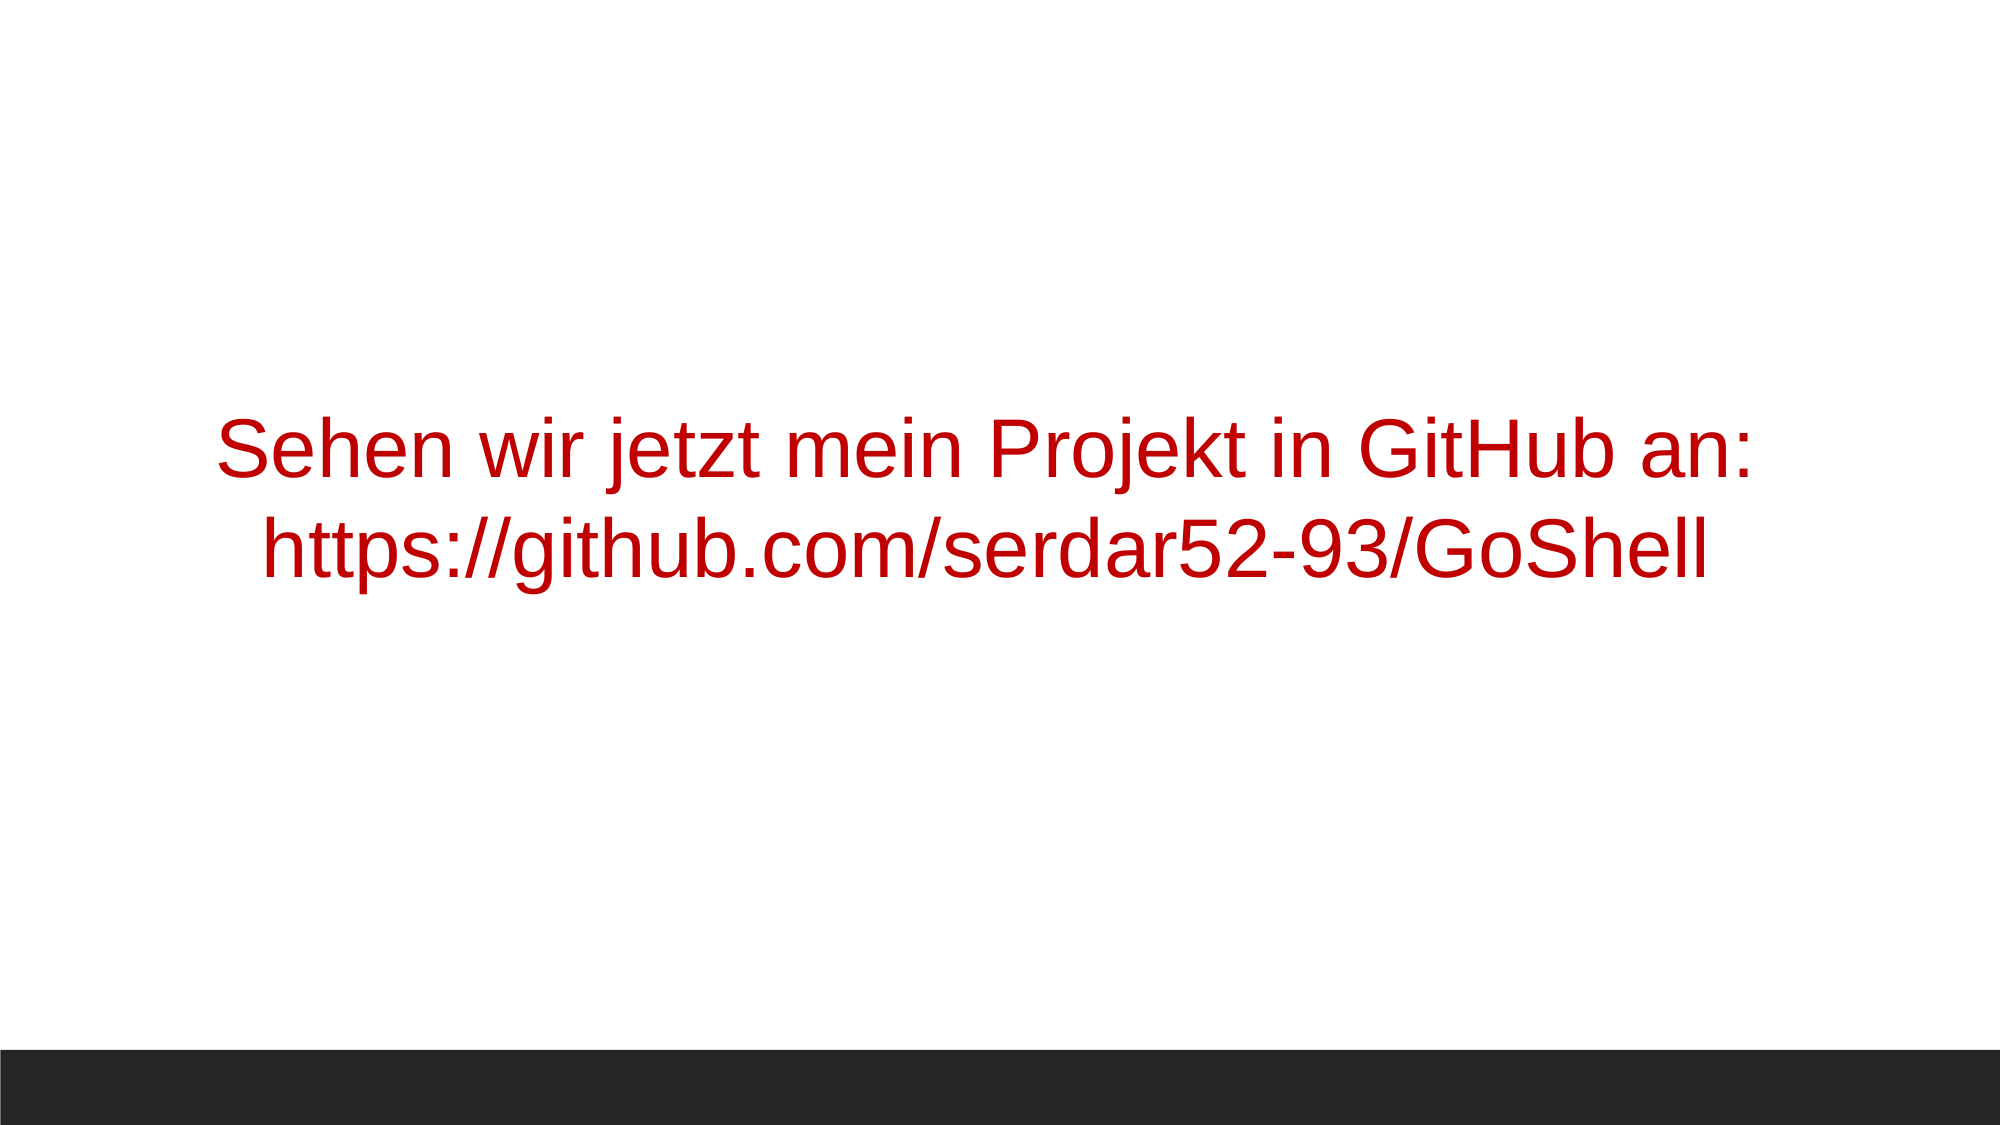

Sehen wir jetzt mein Projekt in GitHub an:
https://github.com/serdar52-93/GoShell